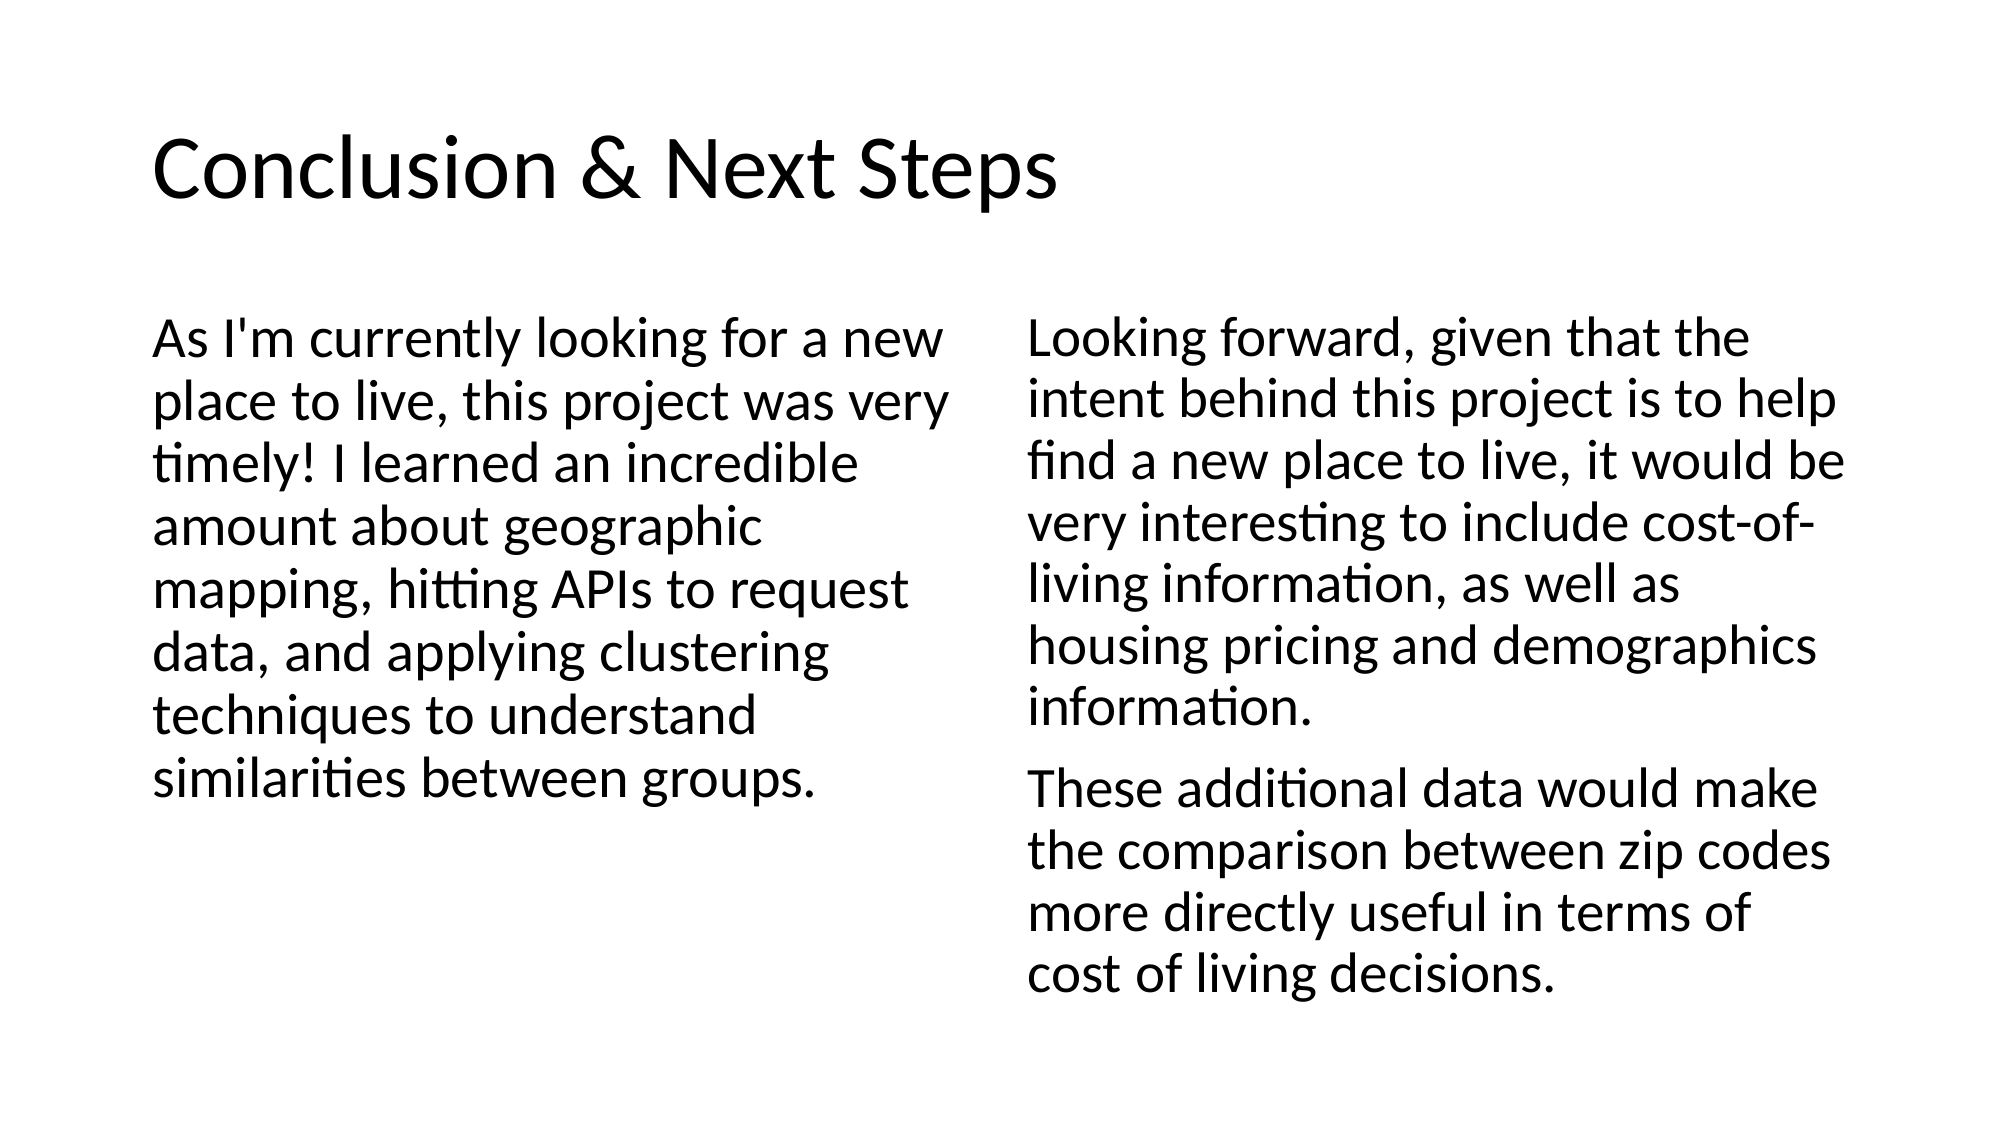

# Conclusion & Next Steps
As I'm currently looking for a new place to live, this project was very timely! I learned an incredible amount about geographic mapping, hitting APIs to request data, and applying clustering techniques to understand similarities between groups.
Looking forward, given that the intent behind this project is to help find a new place to live, it would be very interesting to include cost-of-living information, as well as housing pricing and demographics information.
These additional data would make the comparison between zip codes more directly useful in terms of cost of living decisions.